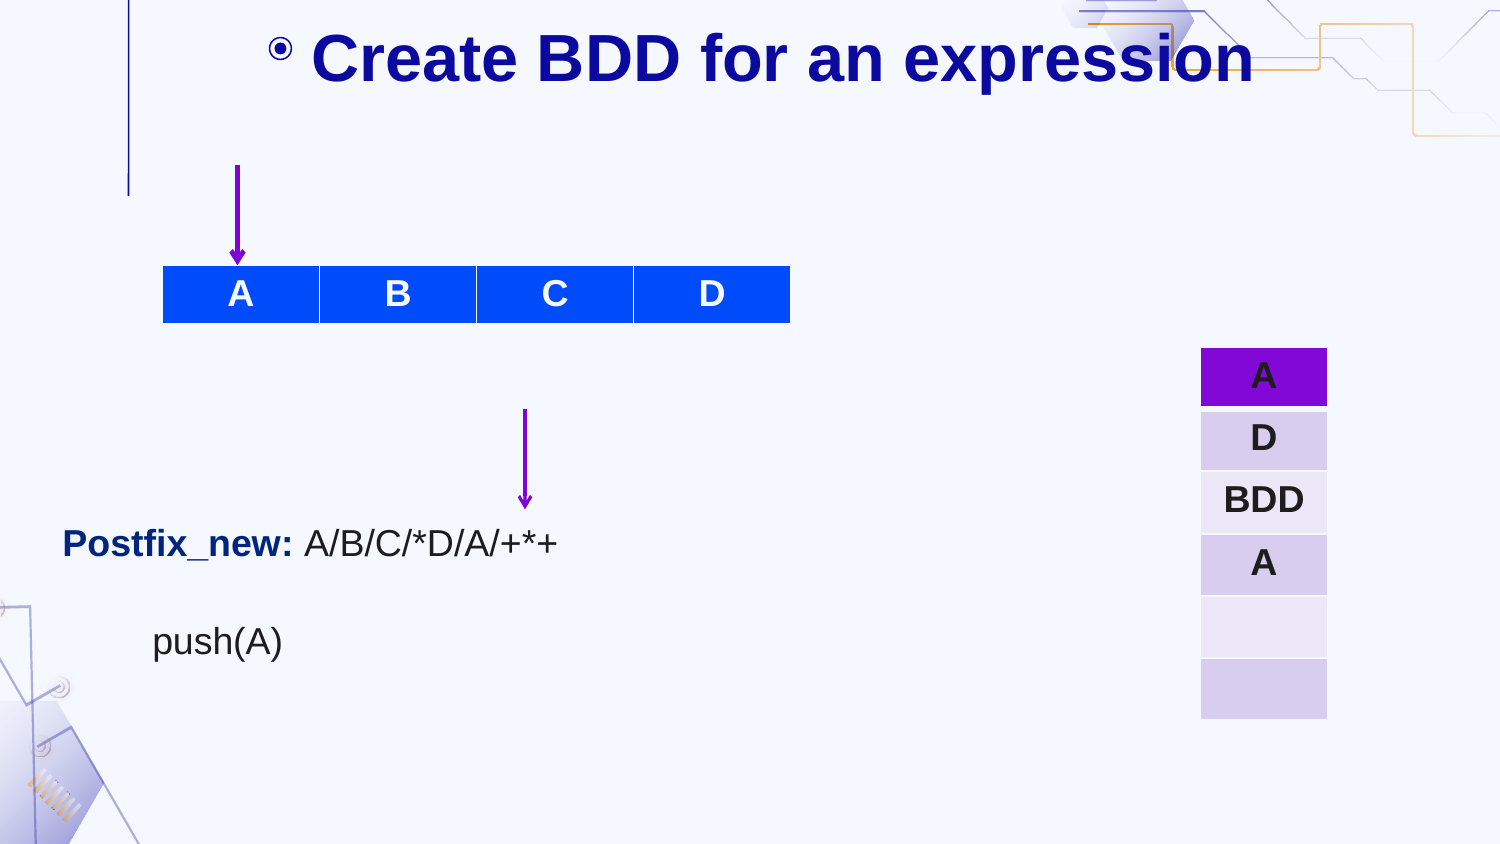

# Create BDD for an expression
| A | B | C | D |
| --- | --- | --- | --- |
| A |
| --- |
| D |
| BDD |
| A |
|  |
|  |
Postfix_new: A/B/C/*D/A/+*+
push(A)